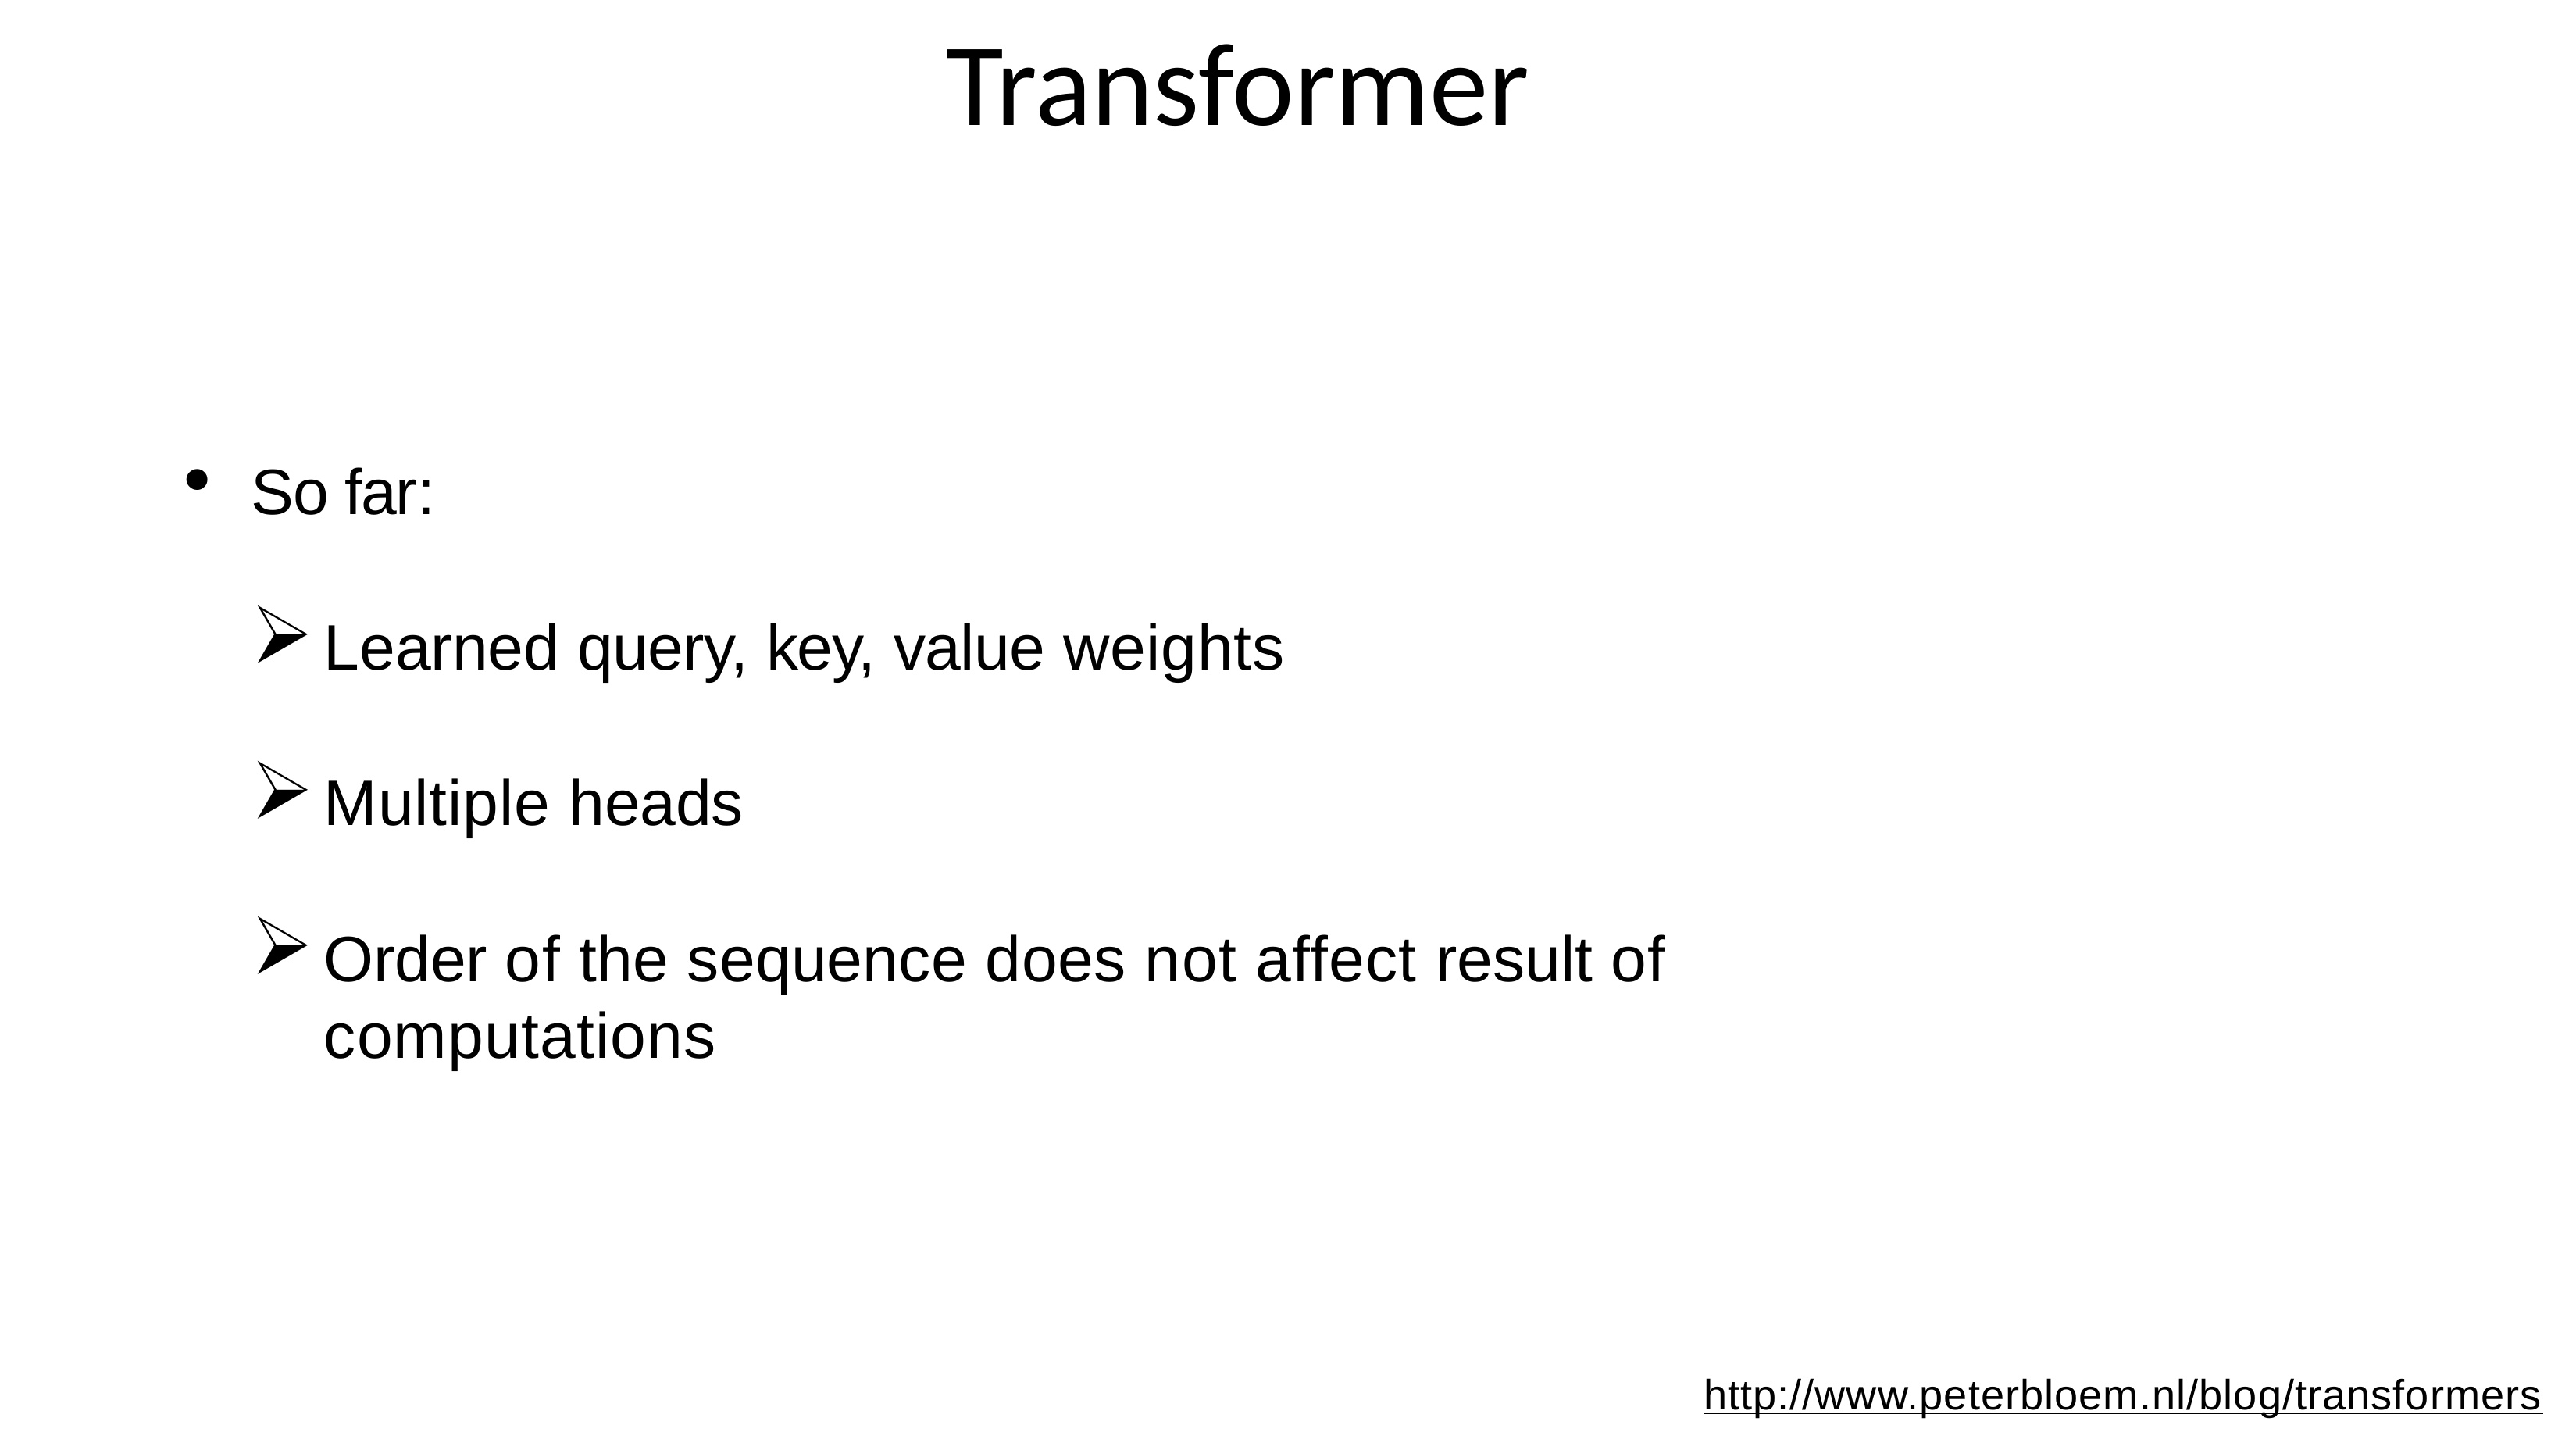

# Transformer
So far:
Learned query, key, value weights
Multiple heads
Order of the sequence does not affect result of computations
http://www.peterbloem.nl/blog/transformers